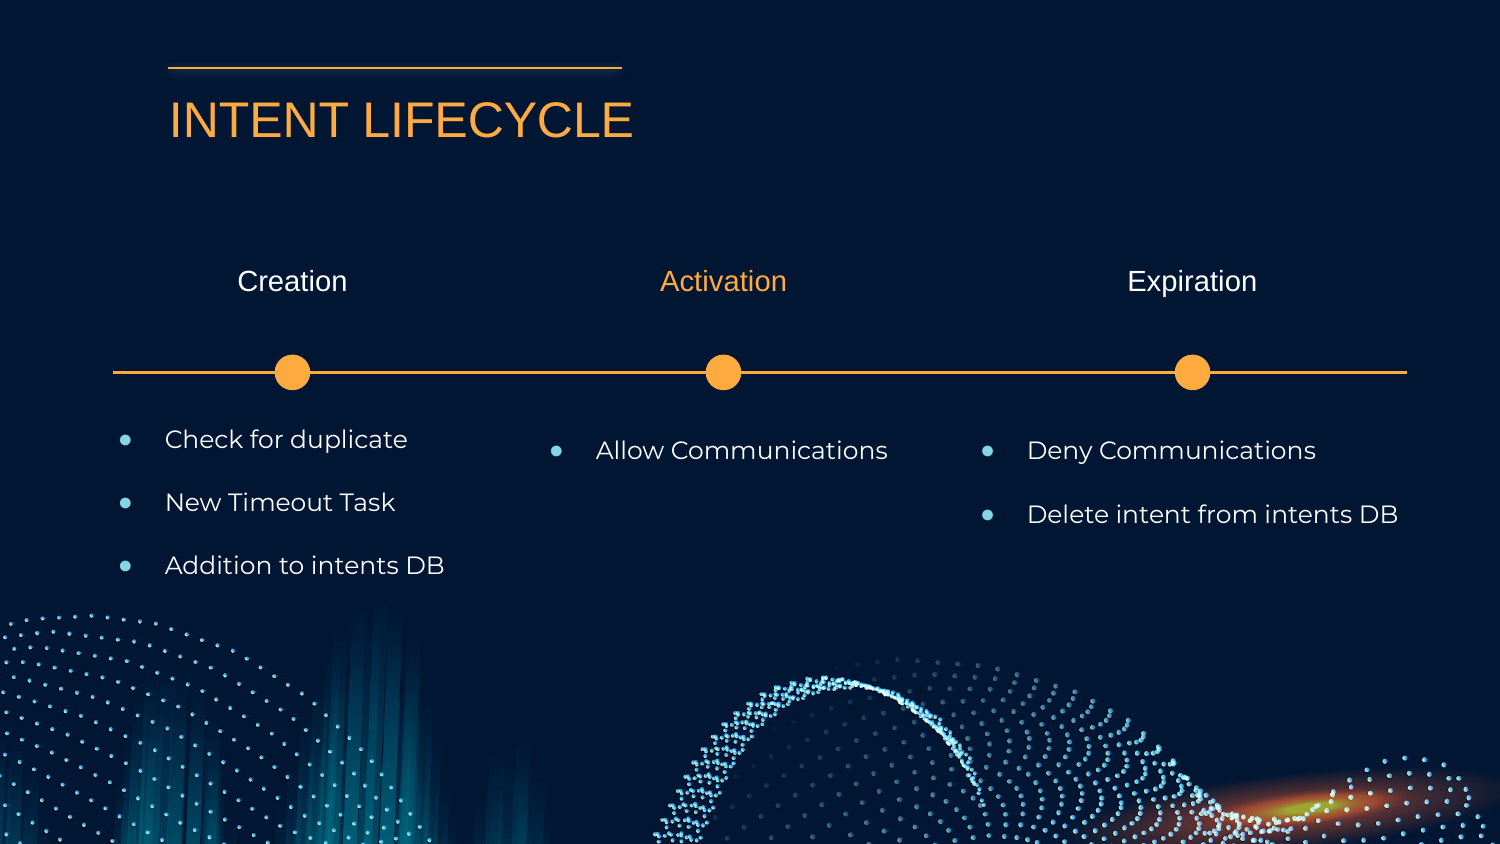

# INTENT LIFECYCLE
Activation
Expiration
Creation

Check for duplicate
New Timeout Task
Addition to intents DB
Allow Communications

Deny Communications
Delete intent from intents DB